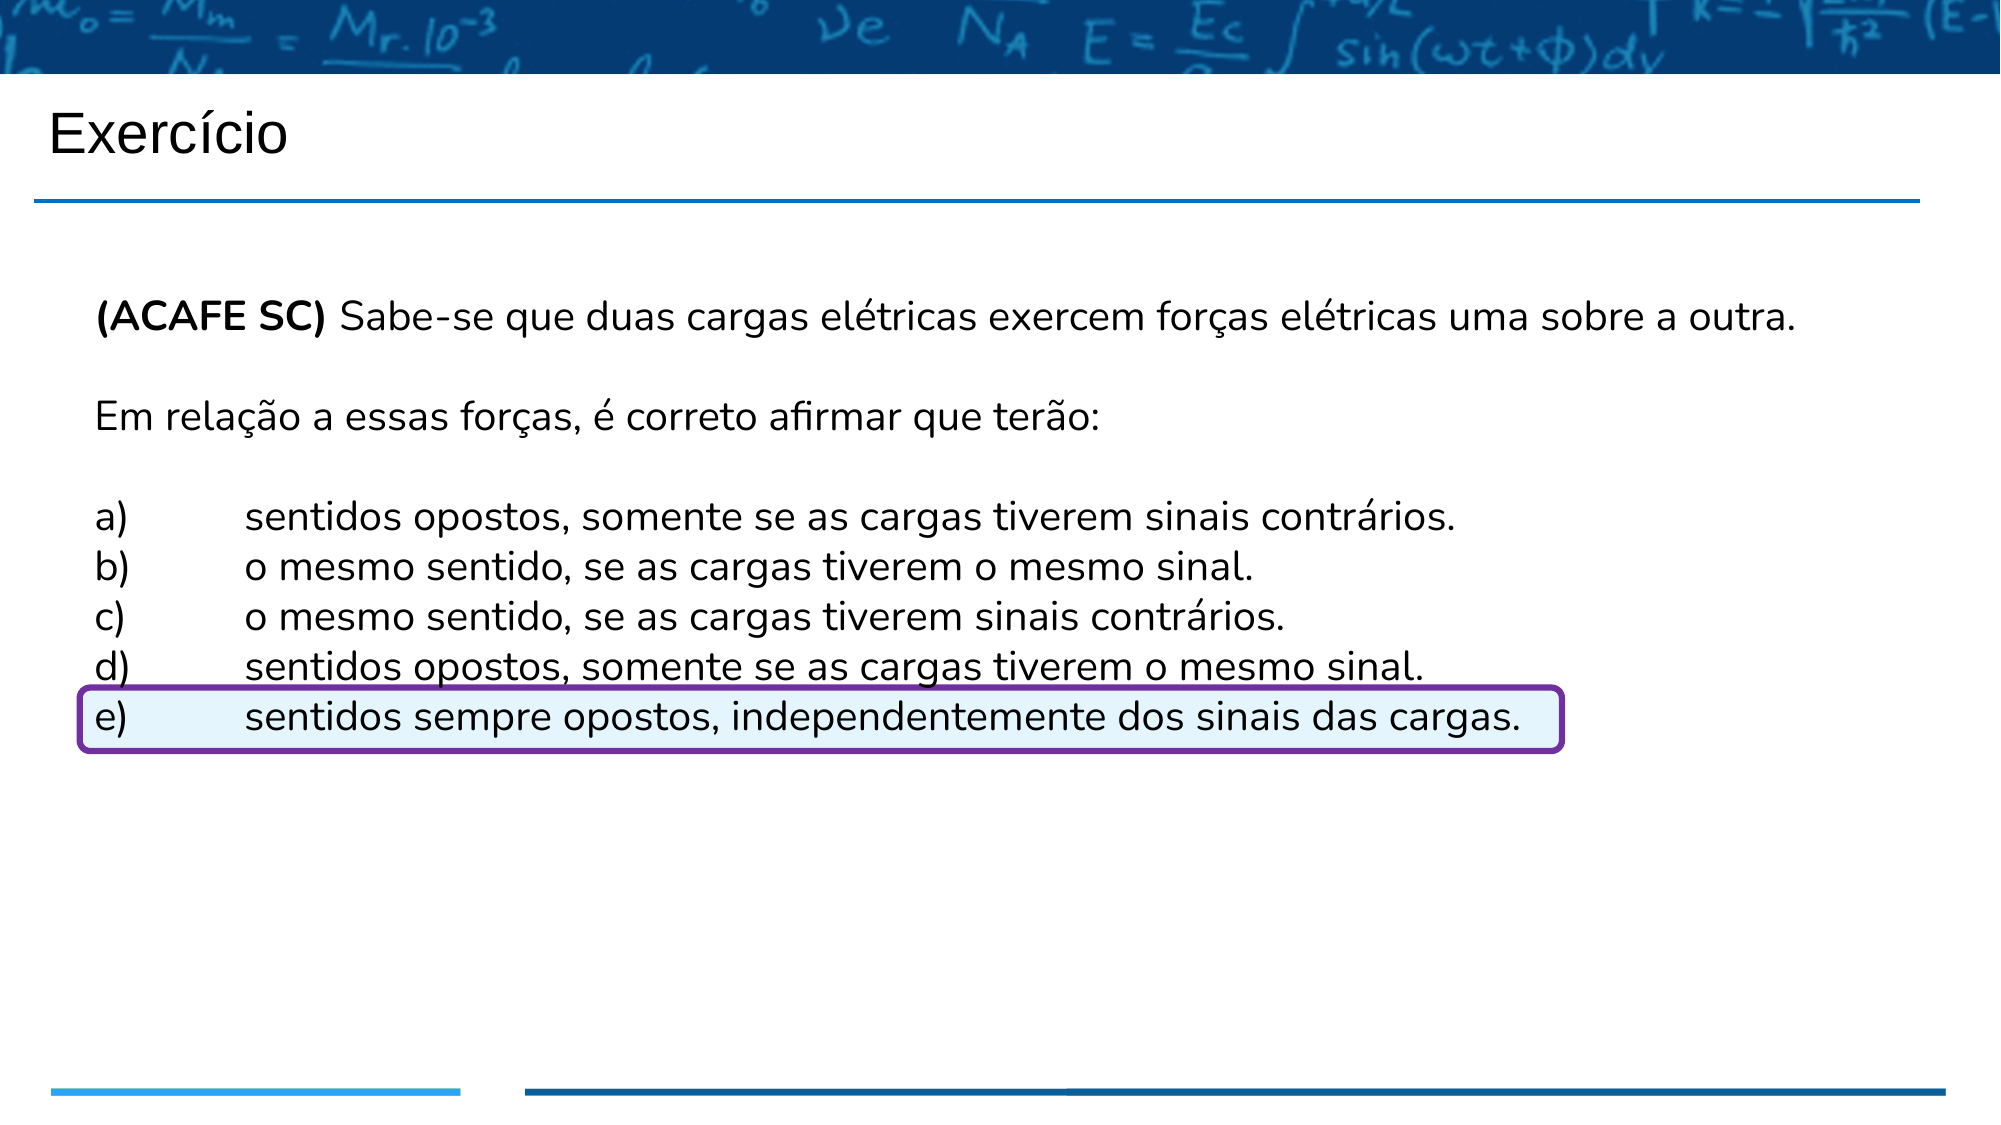

Exercício
(ACAFE SC) Sabe-se que duas cargas elétricas exercem forças elétricas uma sobre a outra.

Em relação a essas forças, é correto afirmar que terão:

a)	sentidos opostos, somente se as cargas tiverem sinais contrários.
b)	o mesmo sentido, se as cargas tiverem o mesmo sinal.
c)	o mesmo sentido, se as cargas tiverem sinais contrários.
d)	sentidos opostos, somente se as cargas tiverem o mesmo sinal.
e)	sentidos sempre opostos, independentemente dos sinais das cargas.